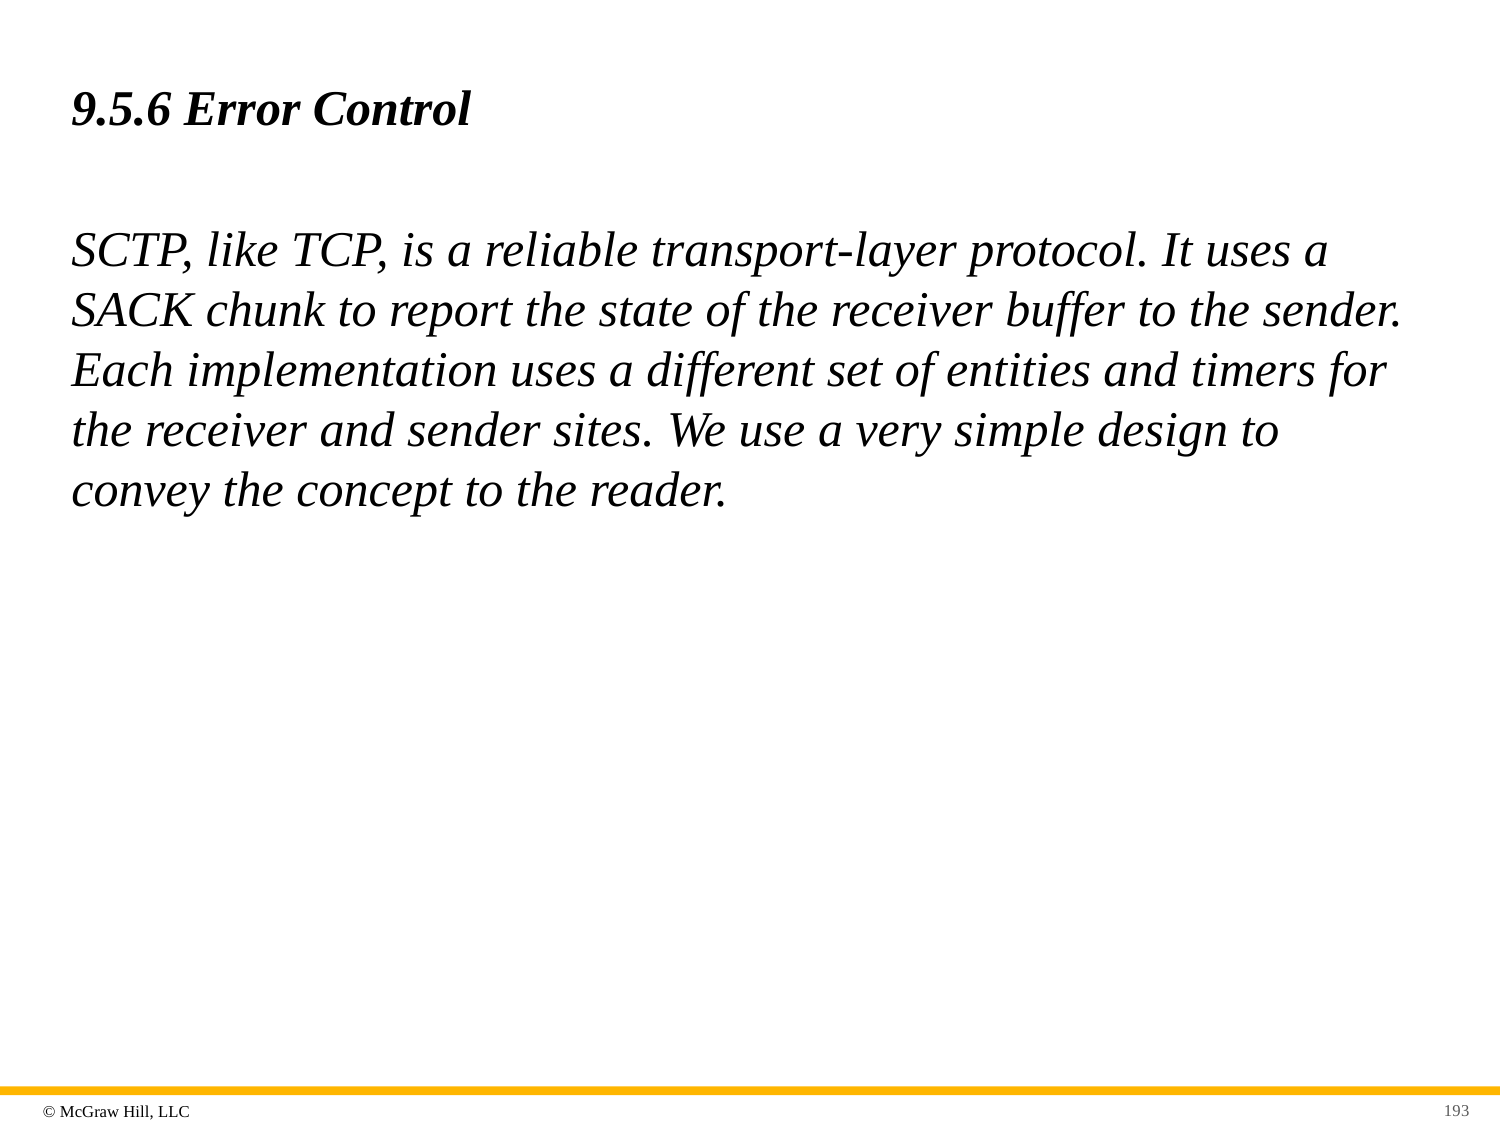

# 9.5.6 Error Control
SCTP, like TCP, is a reliable transport-layer protocol. It uses a SACK chunk to report the state of the receiver buffer to the sender. Each implementation uses a different set of entities and timers for the receiver and sender sites. We use a very simple design to convey the concept to the reader.
193